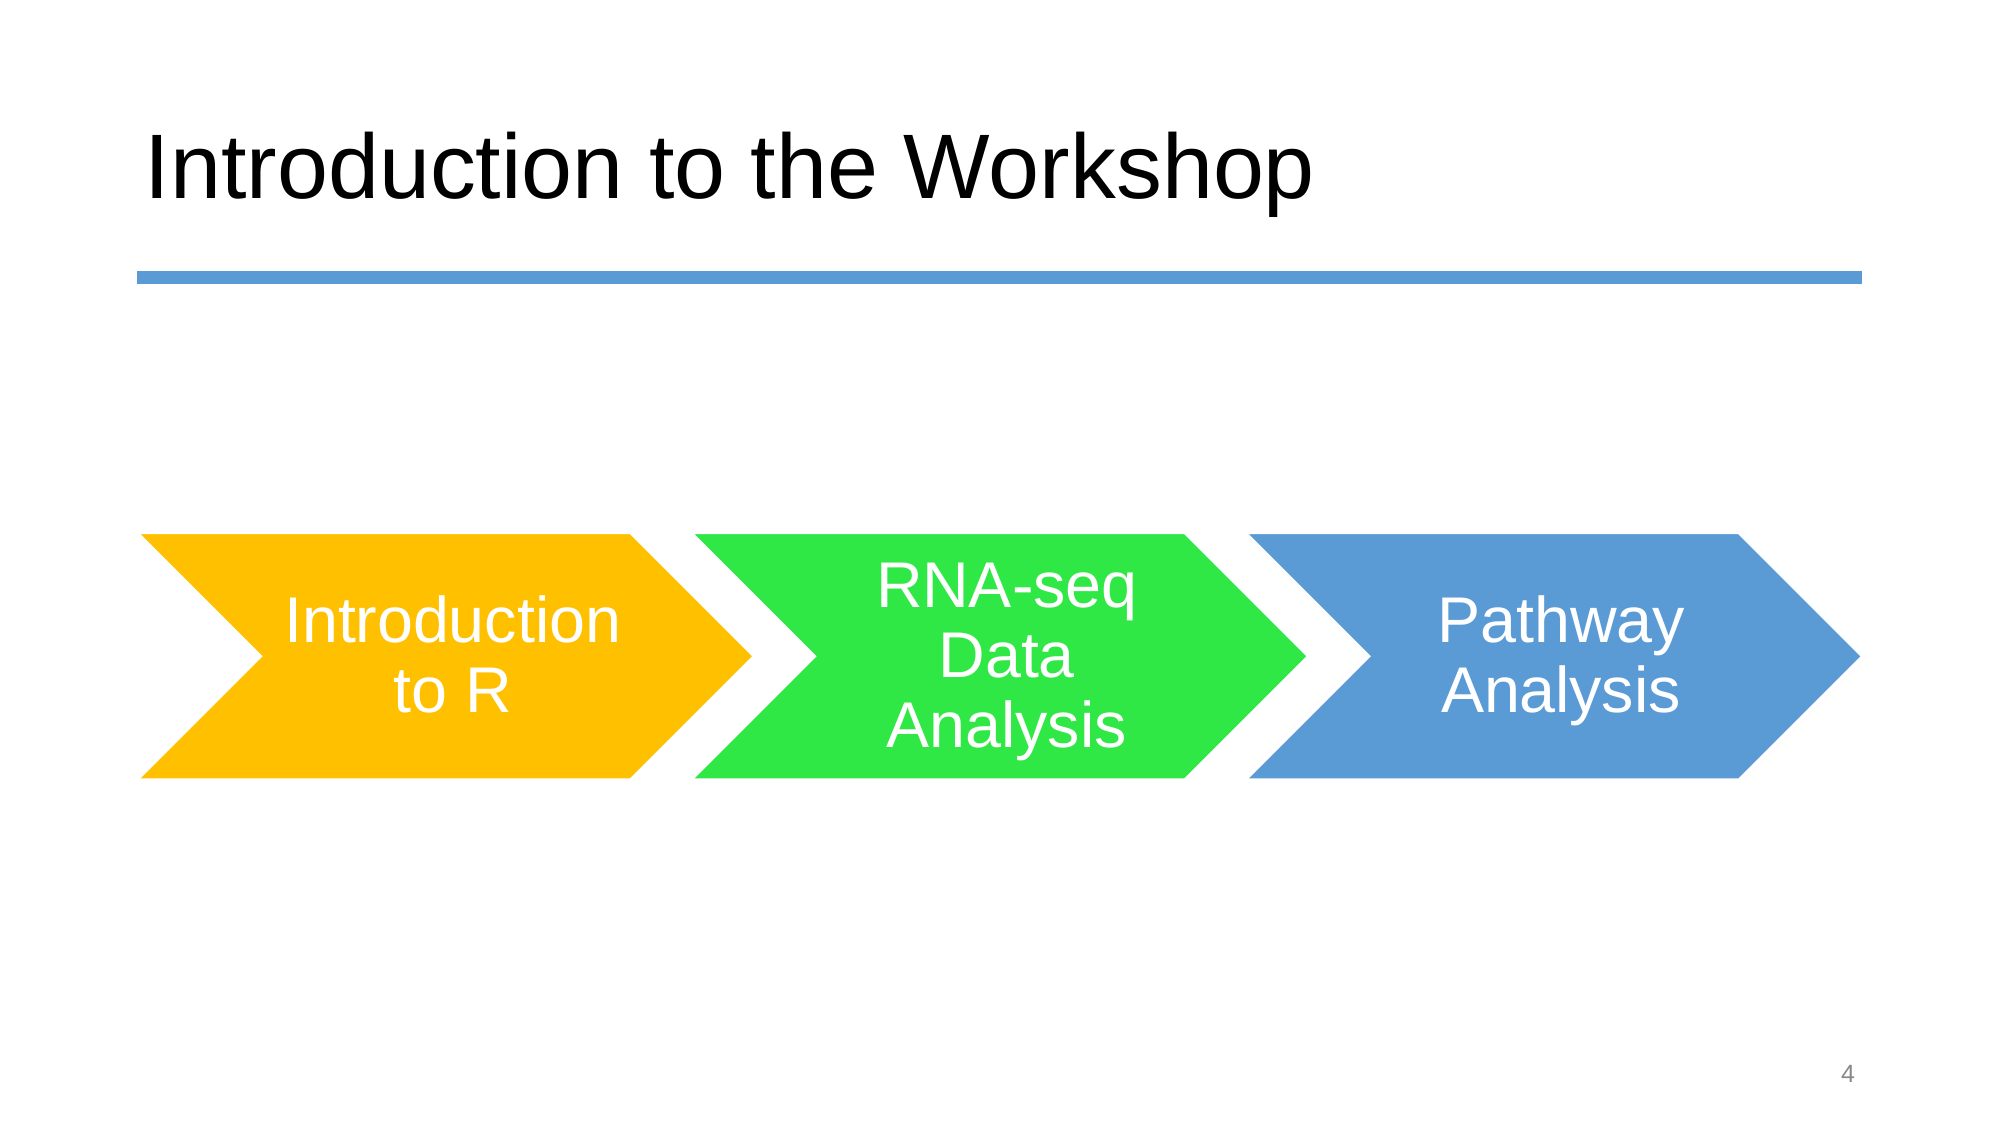

# Introduction to the Workshop

Introduction to R

RNA-seq Data Analysis

Pathway Analysis
4